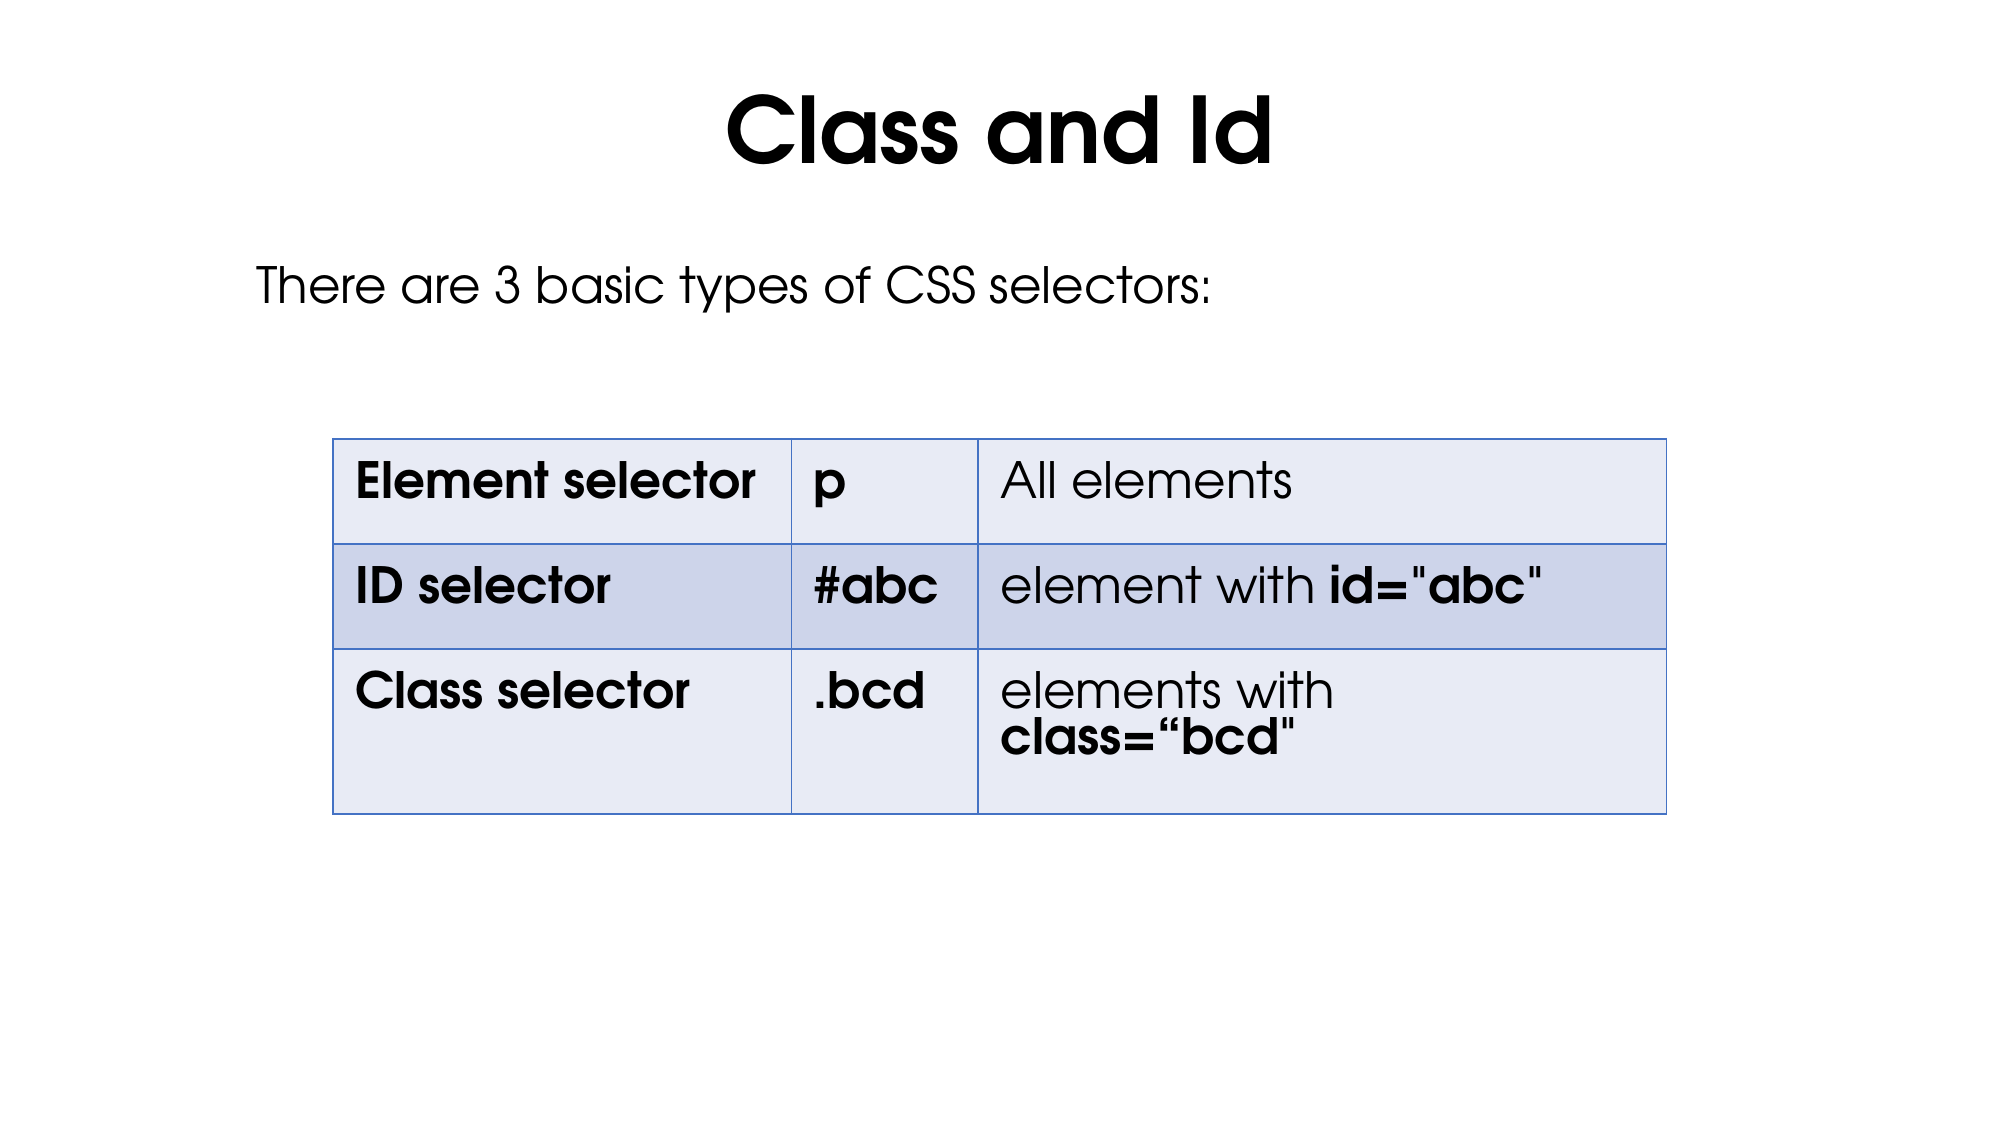

Class and Id
There are 3 basic types of CSS selectors:
| Element selector | p | All elements |
| --- | --- | --- |
| ID selector | #abc | element with id="abc" |
| Class selector | .bcd | elements with class=“bcd" |